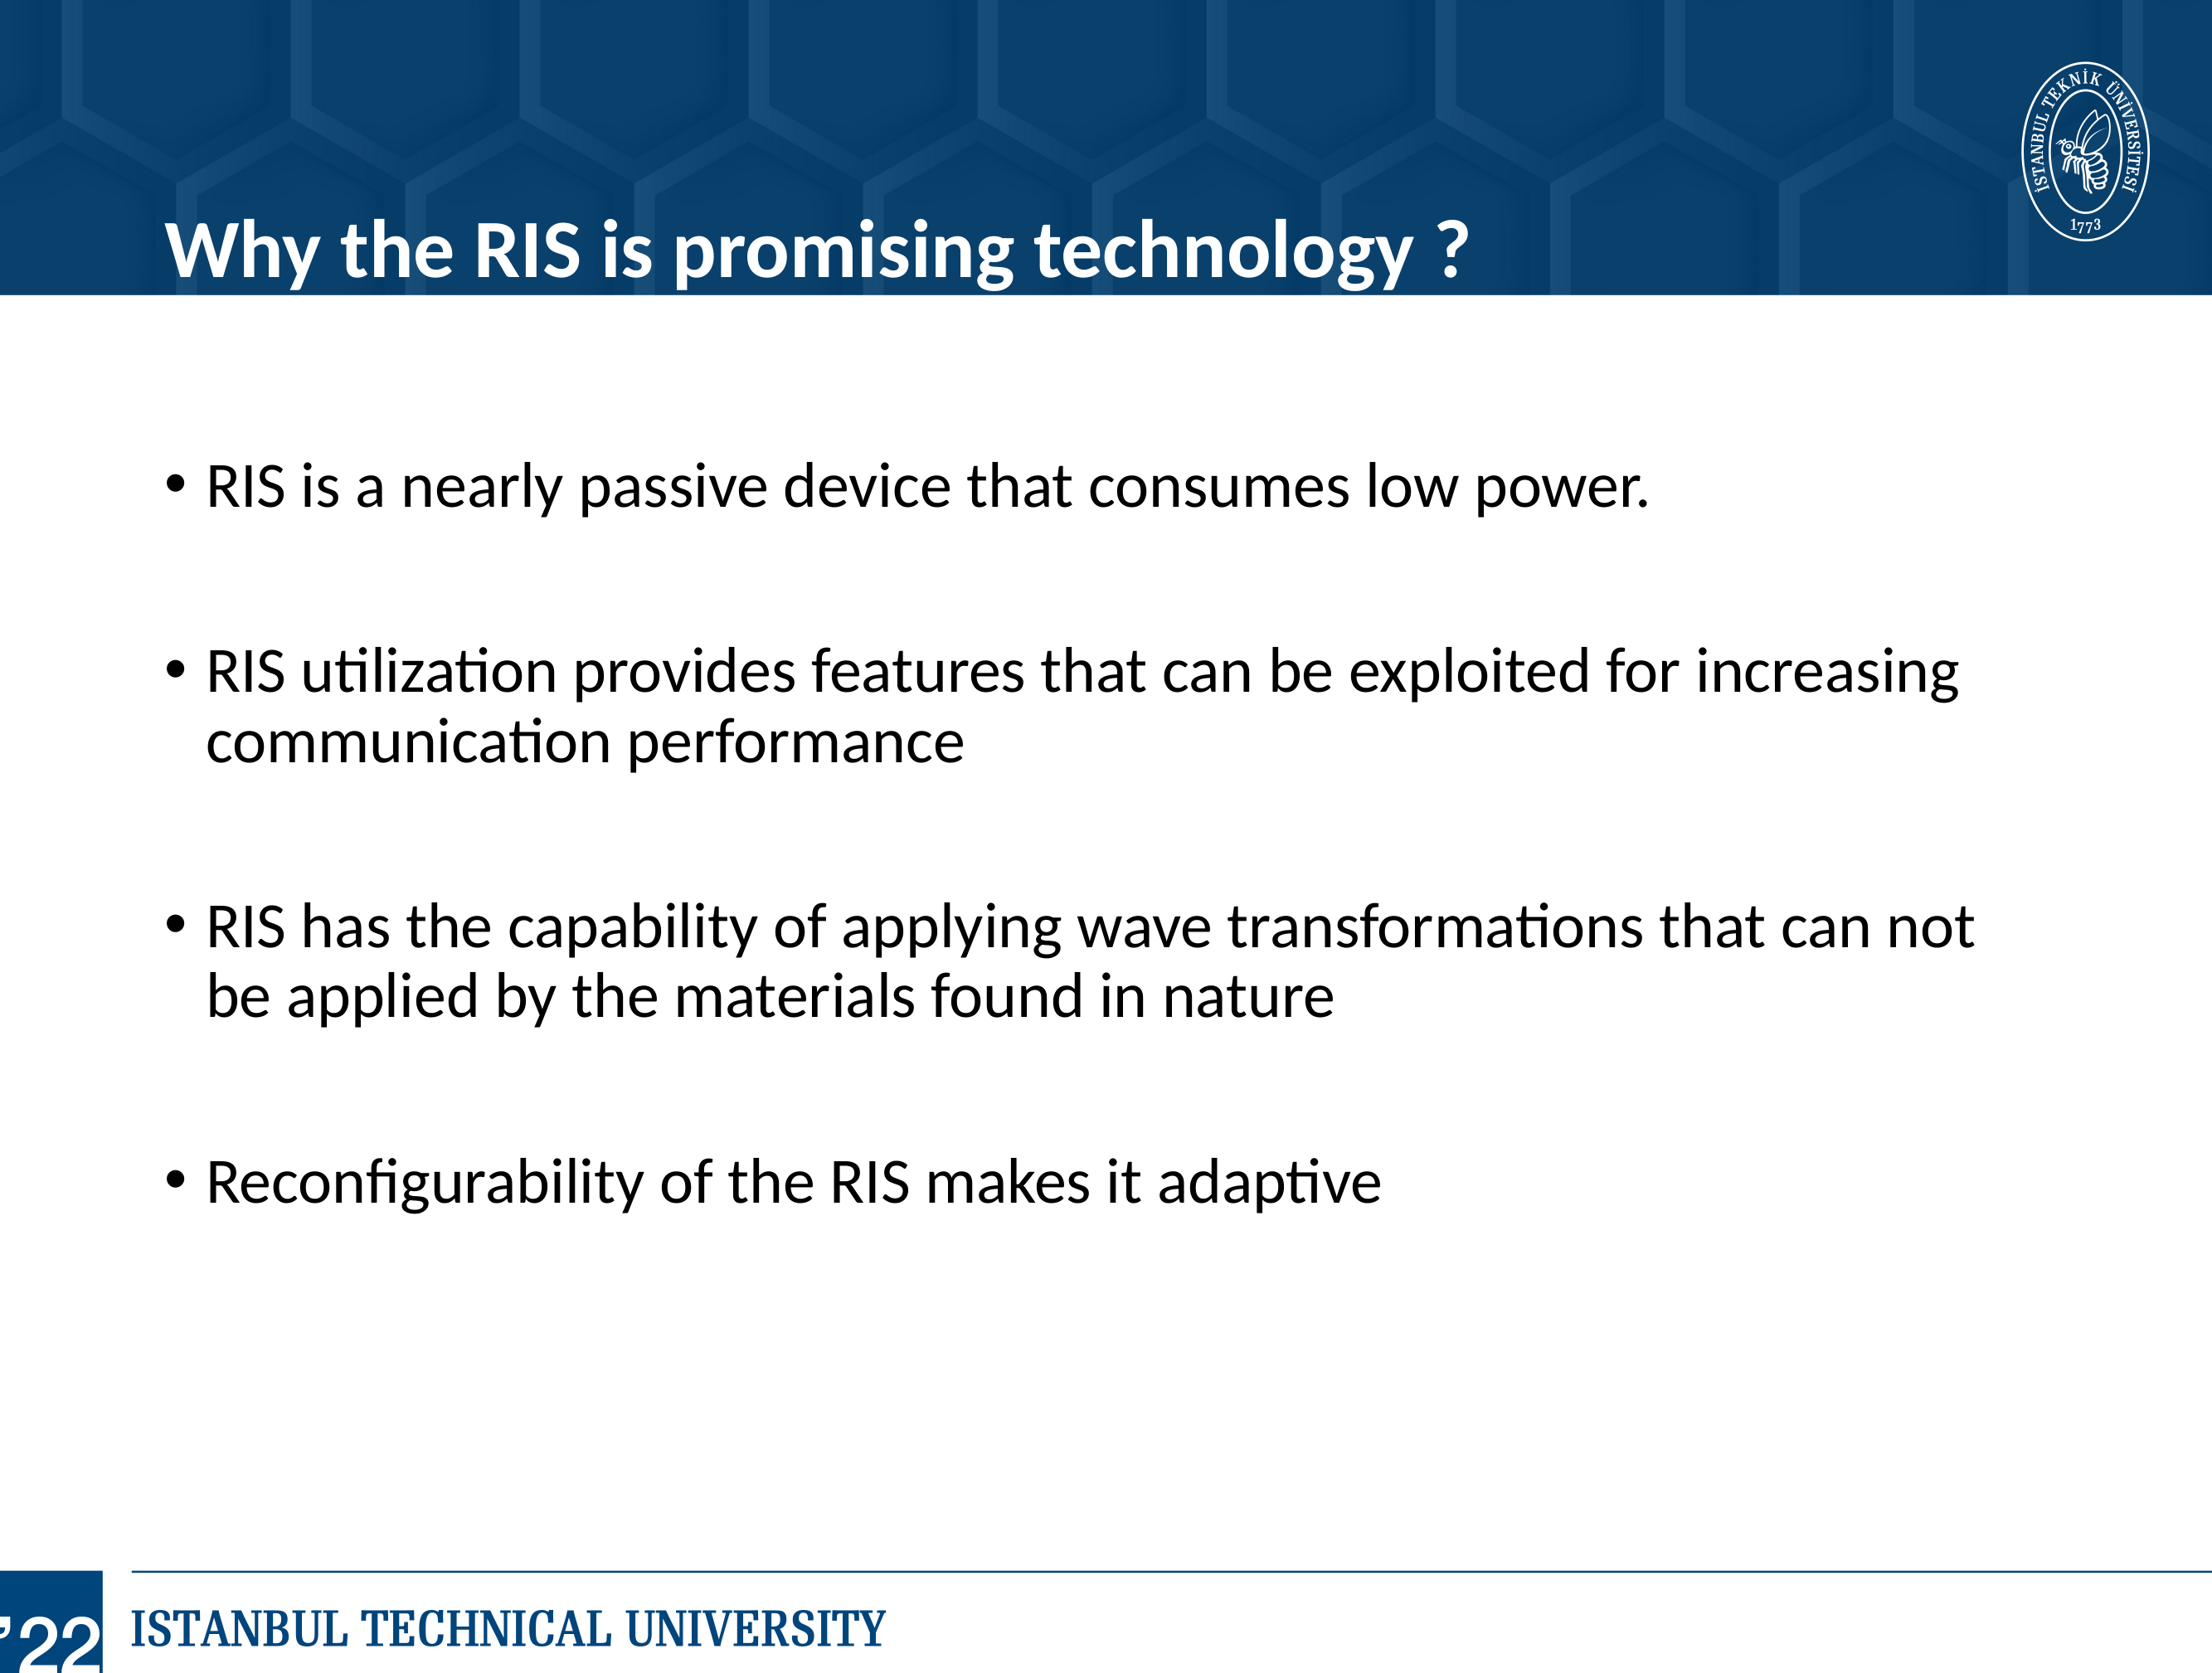

# Why the RIS is promising technology ?
RIS is a nearly passive device that consumes low power.

RIS utilization provides features that can be exploited for increasing communication performance

RIS has the capability of applying wave transformations that can not be applied by the materials found in nature

Reconfigurability of the RIS makes it adaptive